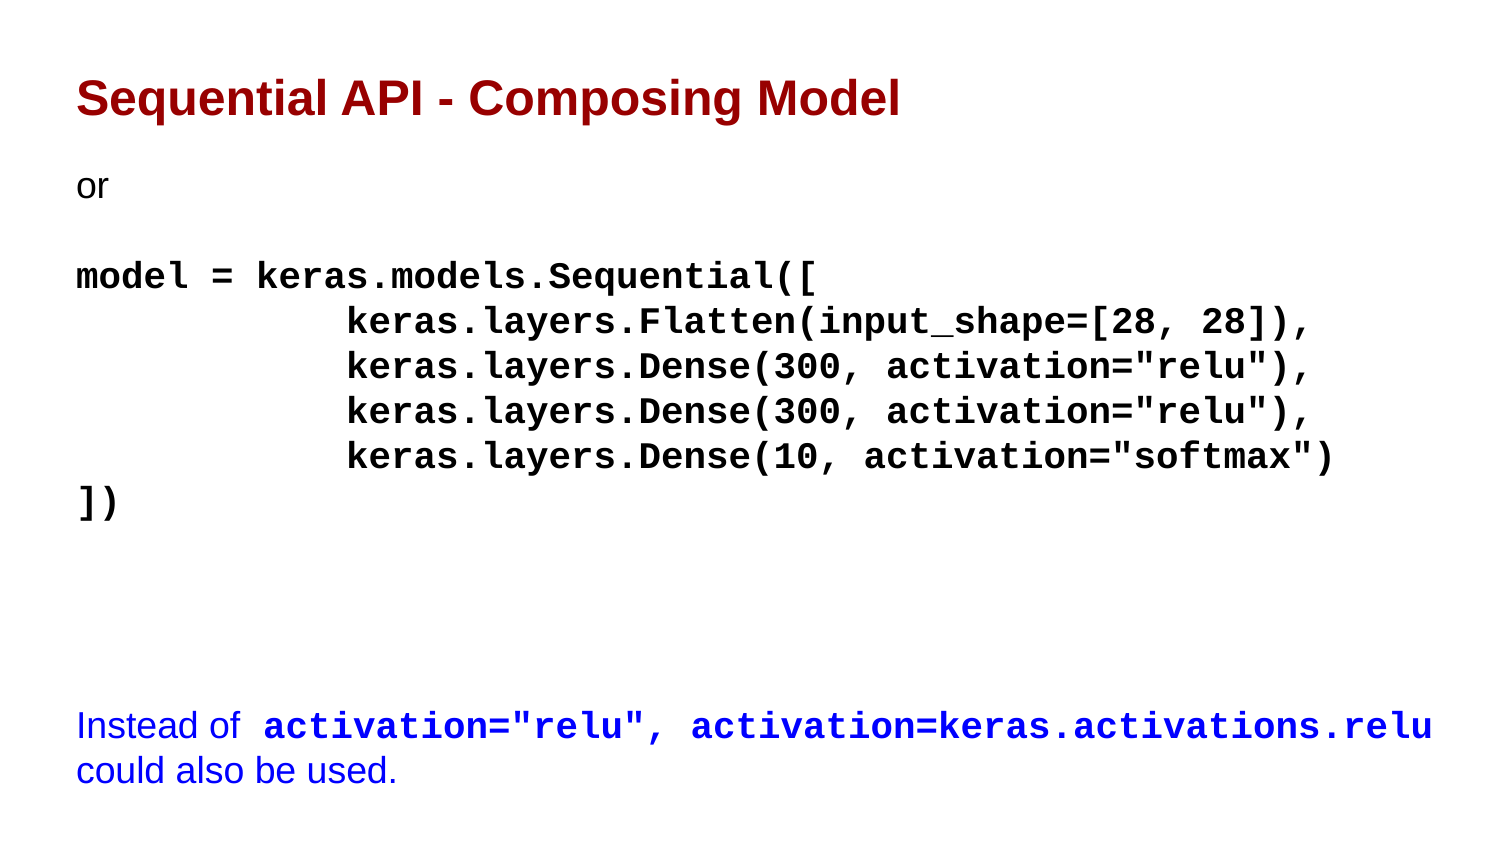

Sequential API - Composing Model

or
model = keras.models.Sequential([
            keras.layers.Flatten(input_shape=[28, 28]),
            keras.layers.Dense(300, activation="relu"),
            keras.layers.Dense(300, activation="relu"),
            keras.layers.Dense(10, activation="softmax")
])

Instead of activation="relu", activation=keras.activations.relu could also be used.